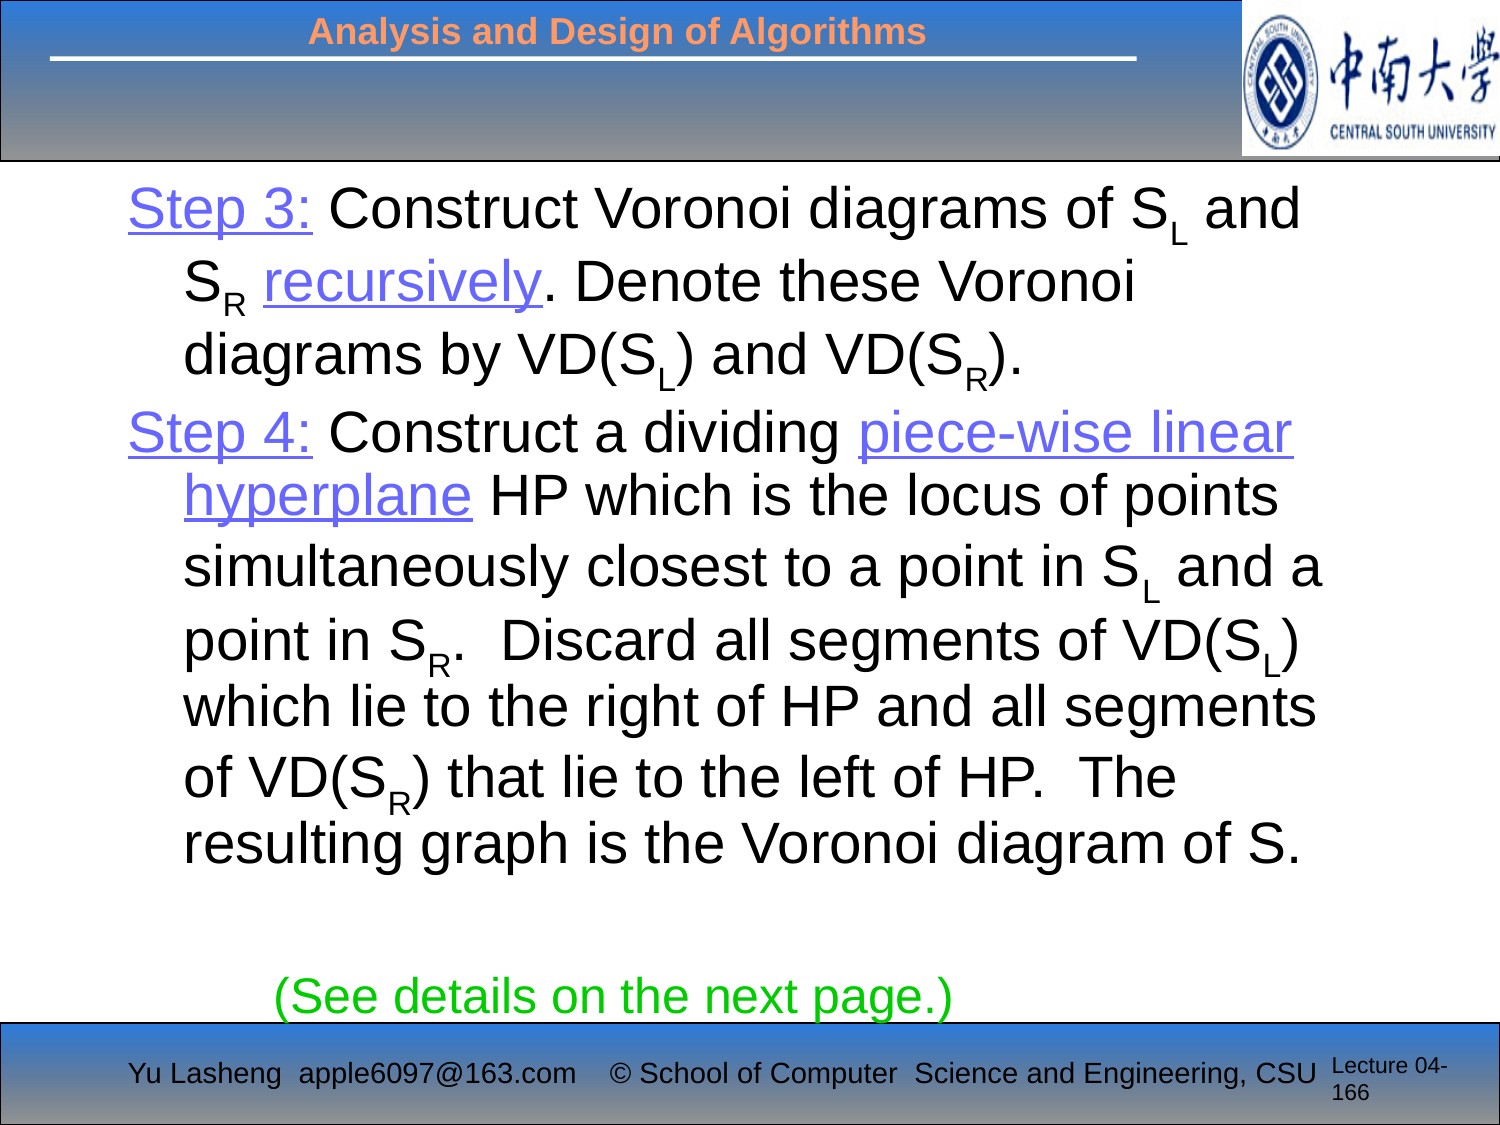

Step 3: Construct Voronoi diagrams of SL and SR recursively. Denote these Voronoi diagrams by VD(SL) and VD(SR).
Step 4: Construct a dividing piece-wise linear hyperplane HP which is the locus of points simultaneously closest to a point in SL and a point in SR.  Discard all segments of VD(SL) which lie to the right of HP and all segments of VD(SR) that lie to the left of HP.  The resulting graph is the Voronoi diagram of S.

         (See details on the next page.)

Lecture 04-166